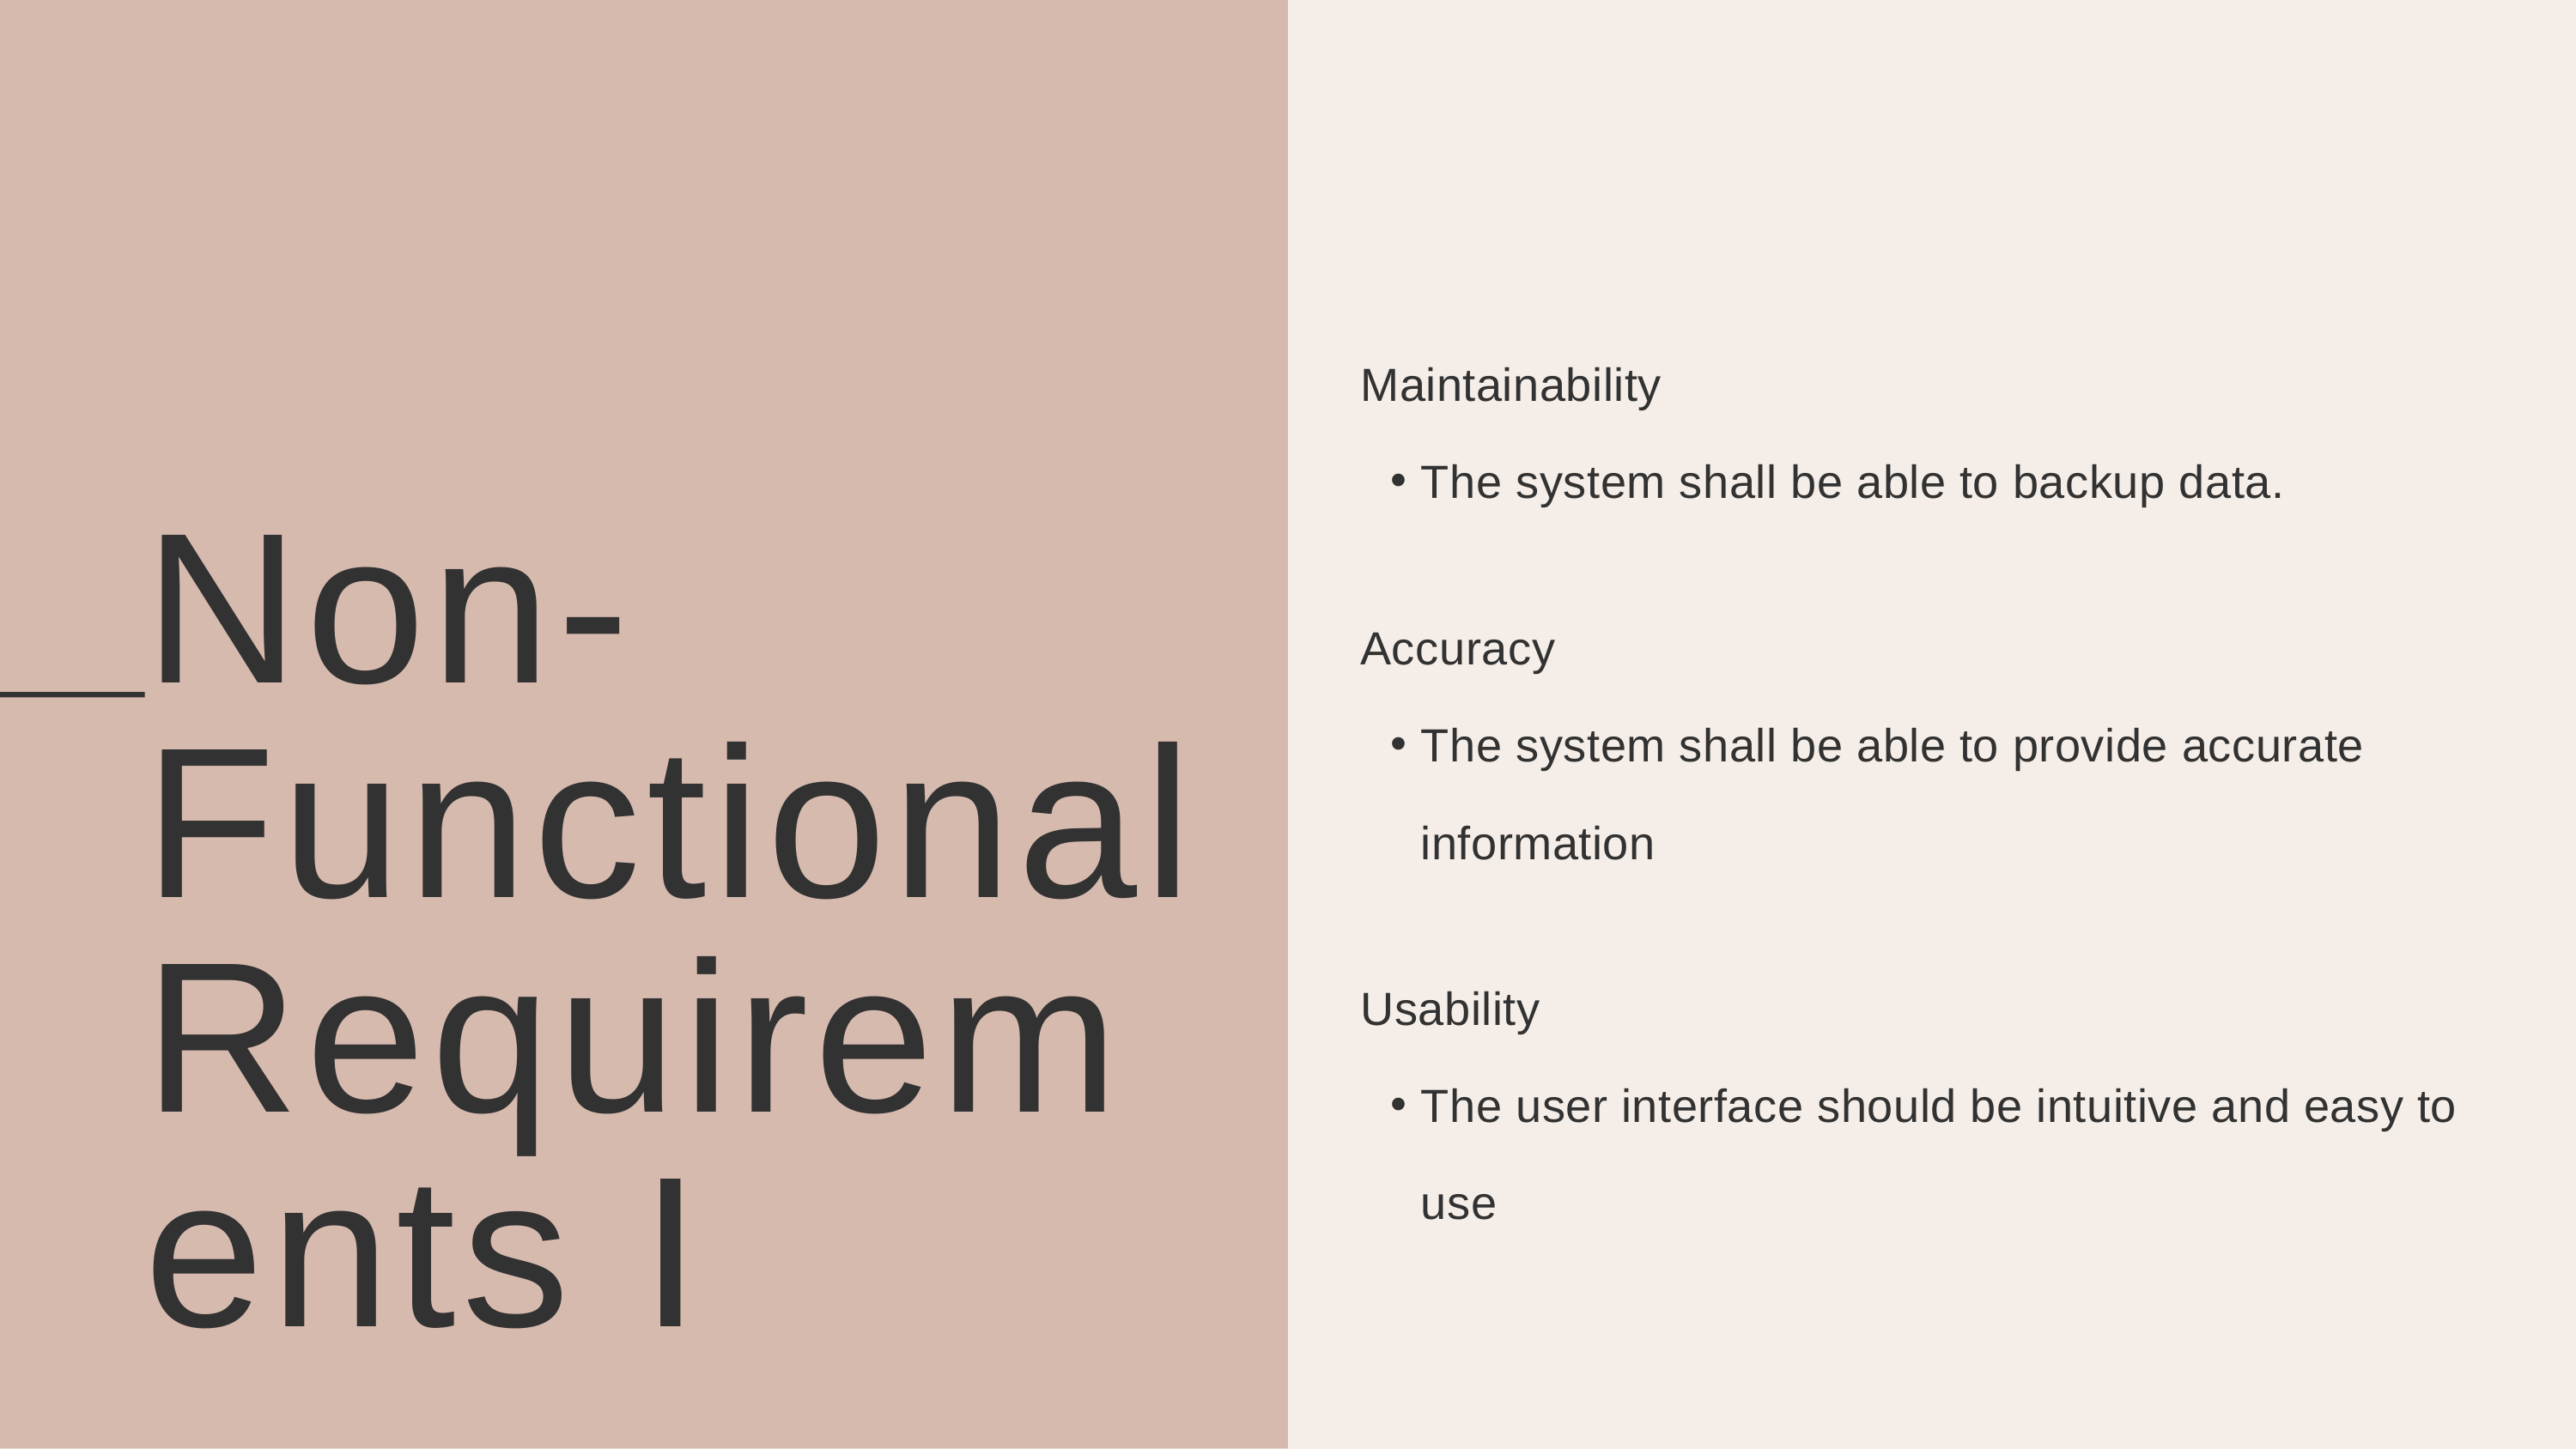

Maintainability
The system shall be able to backup data.
Non-Functional Requirements I
Accuracy
The system shall be able to provide accurate information

Usability
The user interface should be intuitive and easy to use